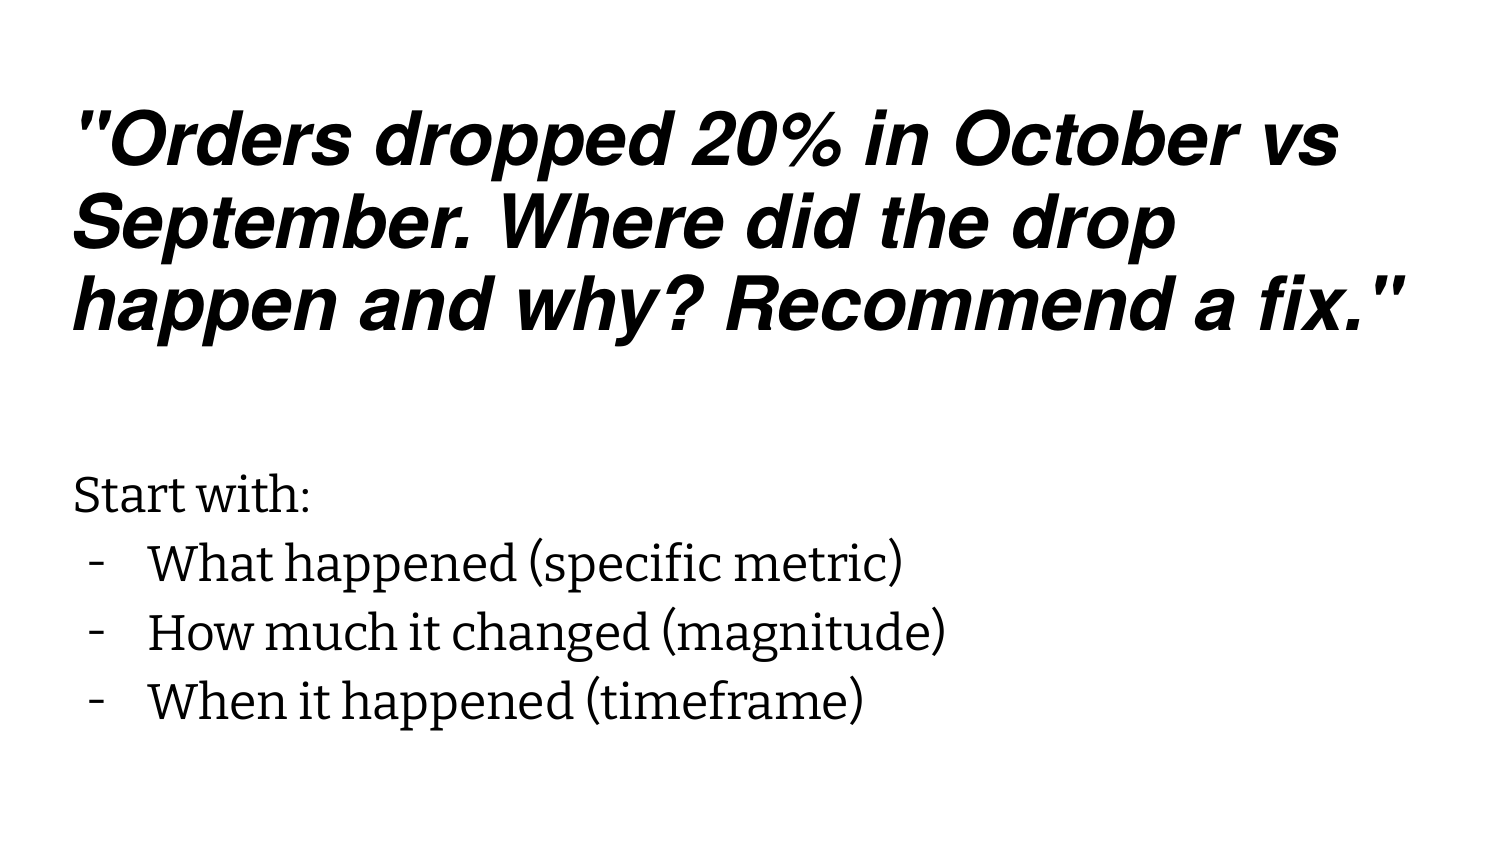

# "Orders dropped 20% in October vs September. Where did the drop happen and why? Recommend a fix."

Start with:
What happened (specific metric)
How much it changed (magnitude)
When it happened (timeframe)